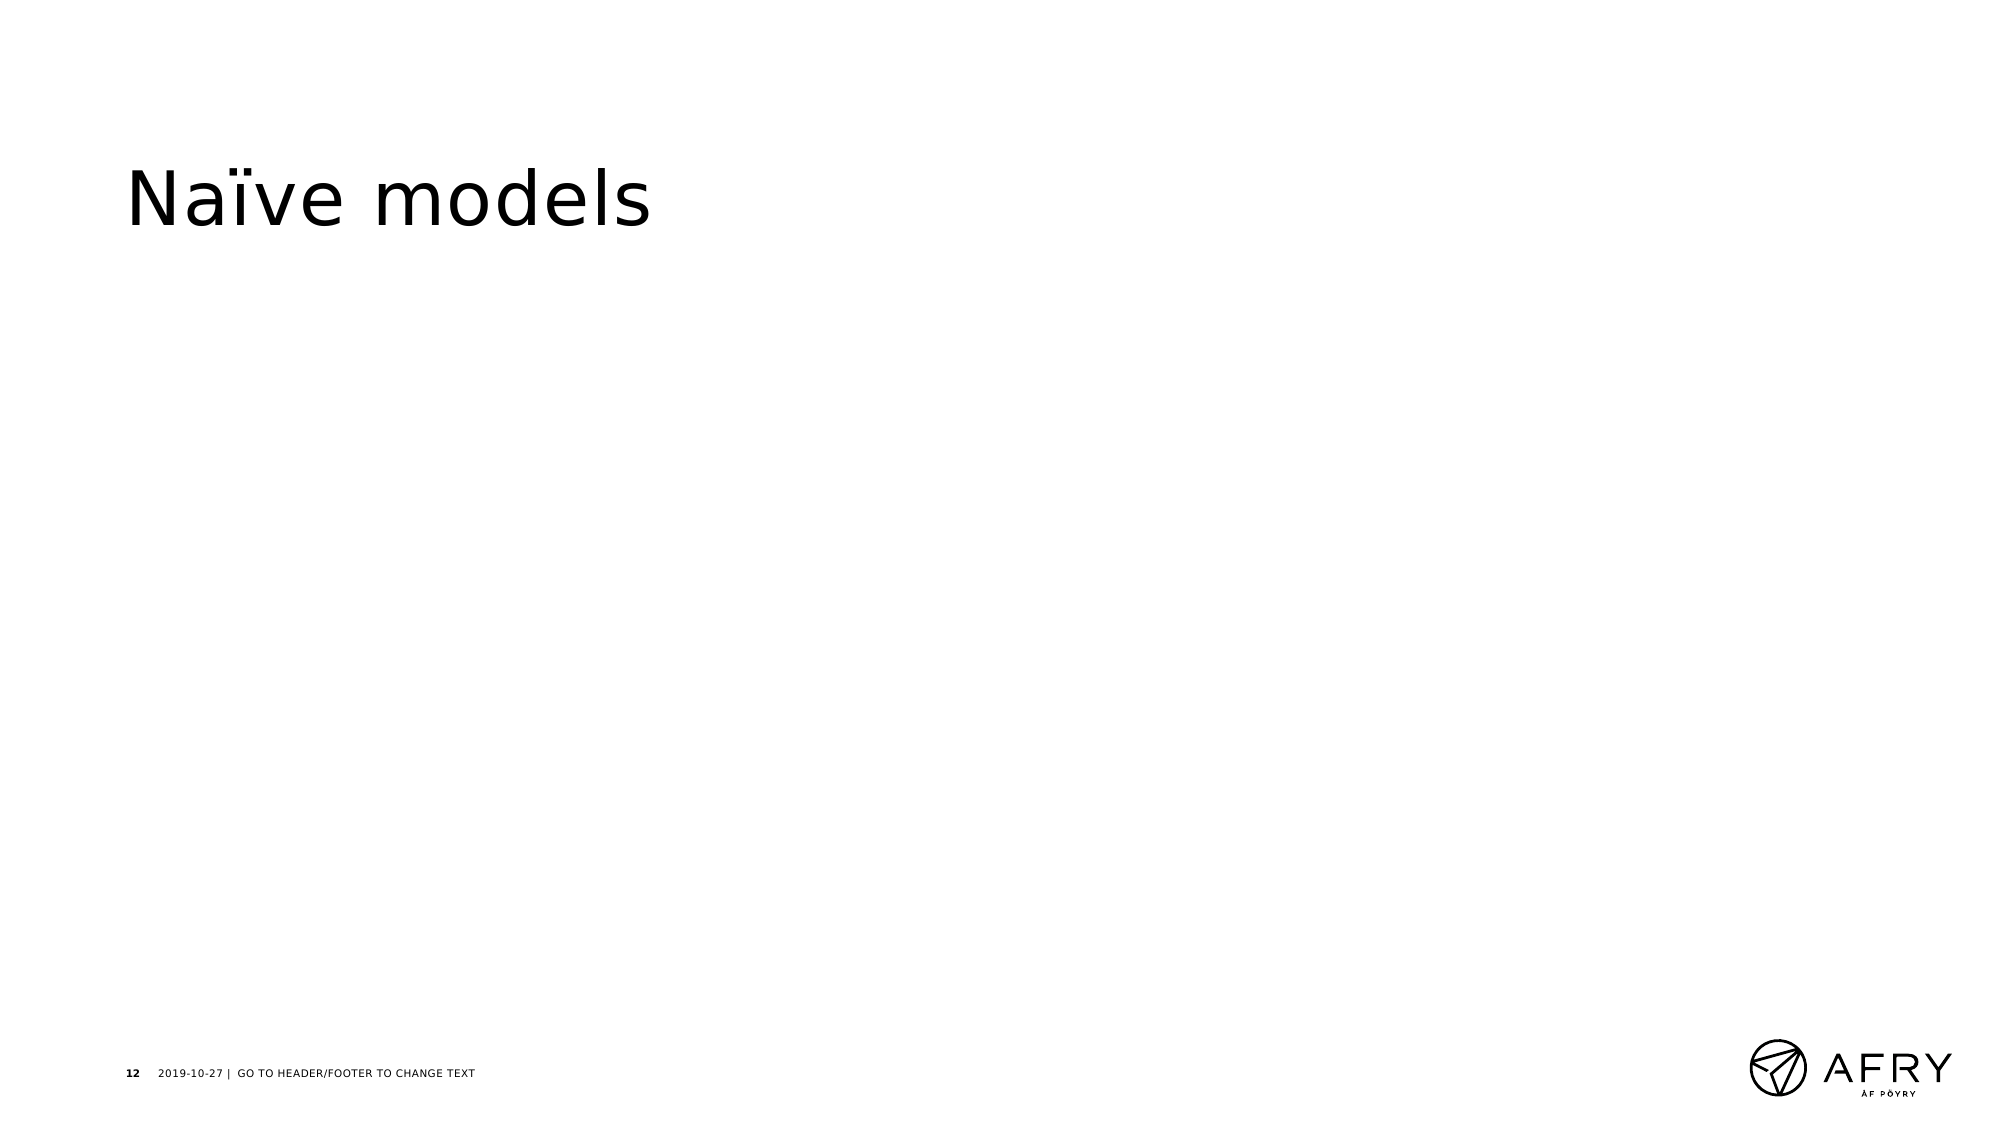

# Naïve models
12
2019-10-27 |
GO TO HEADER/FOOTER TO CHANGE TEXT